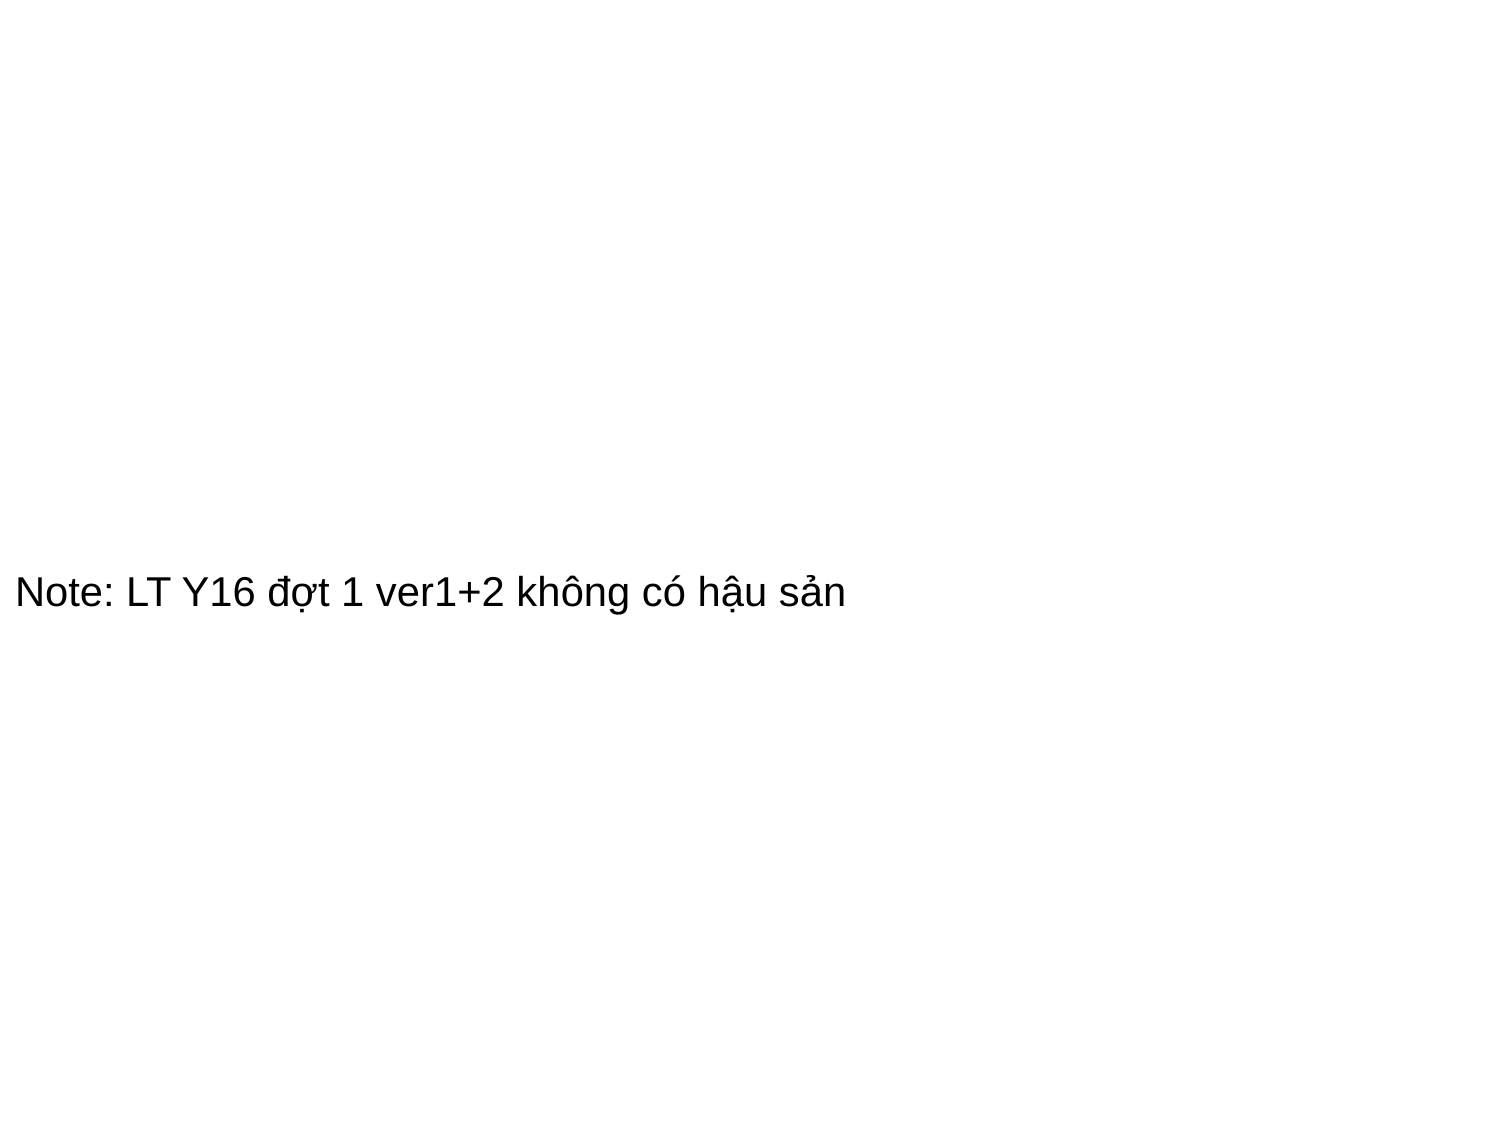

Note: LT Y16 đợt 1 ver1+2 không có hậu sản